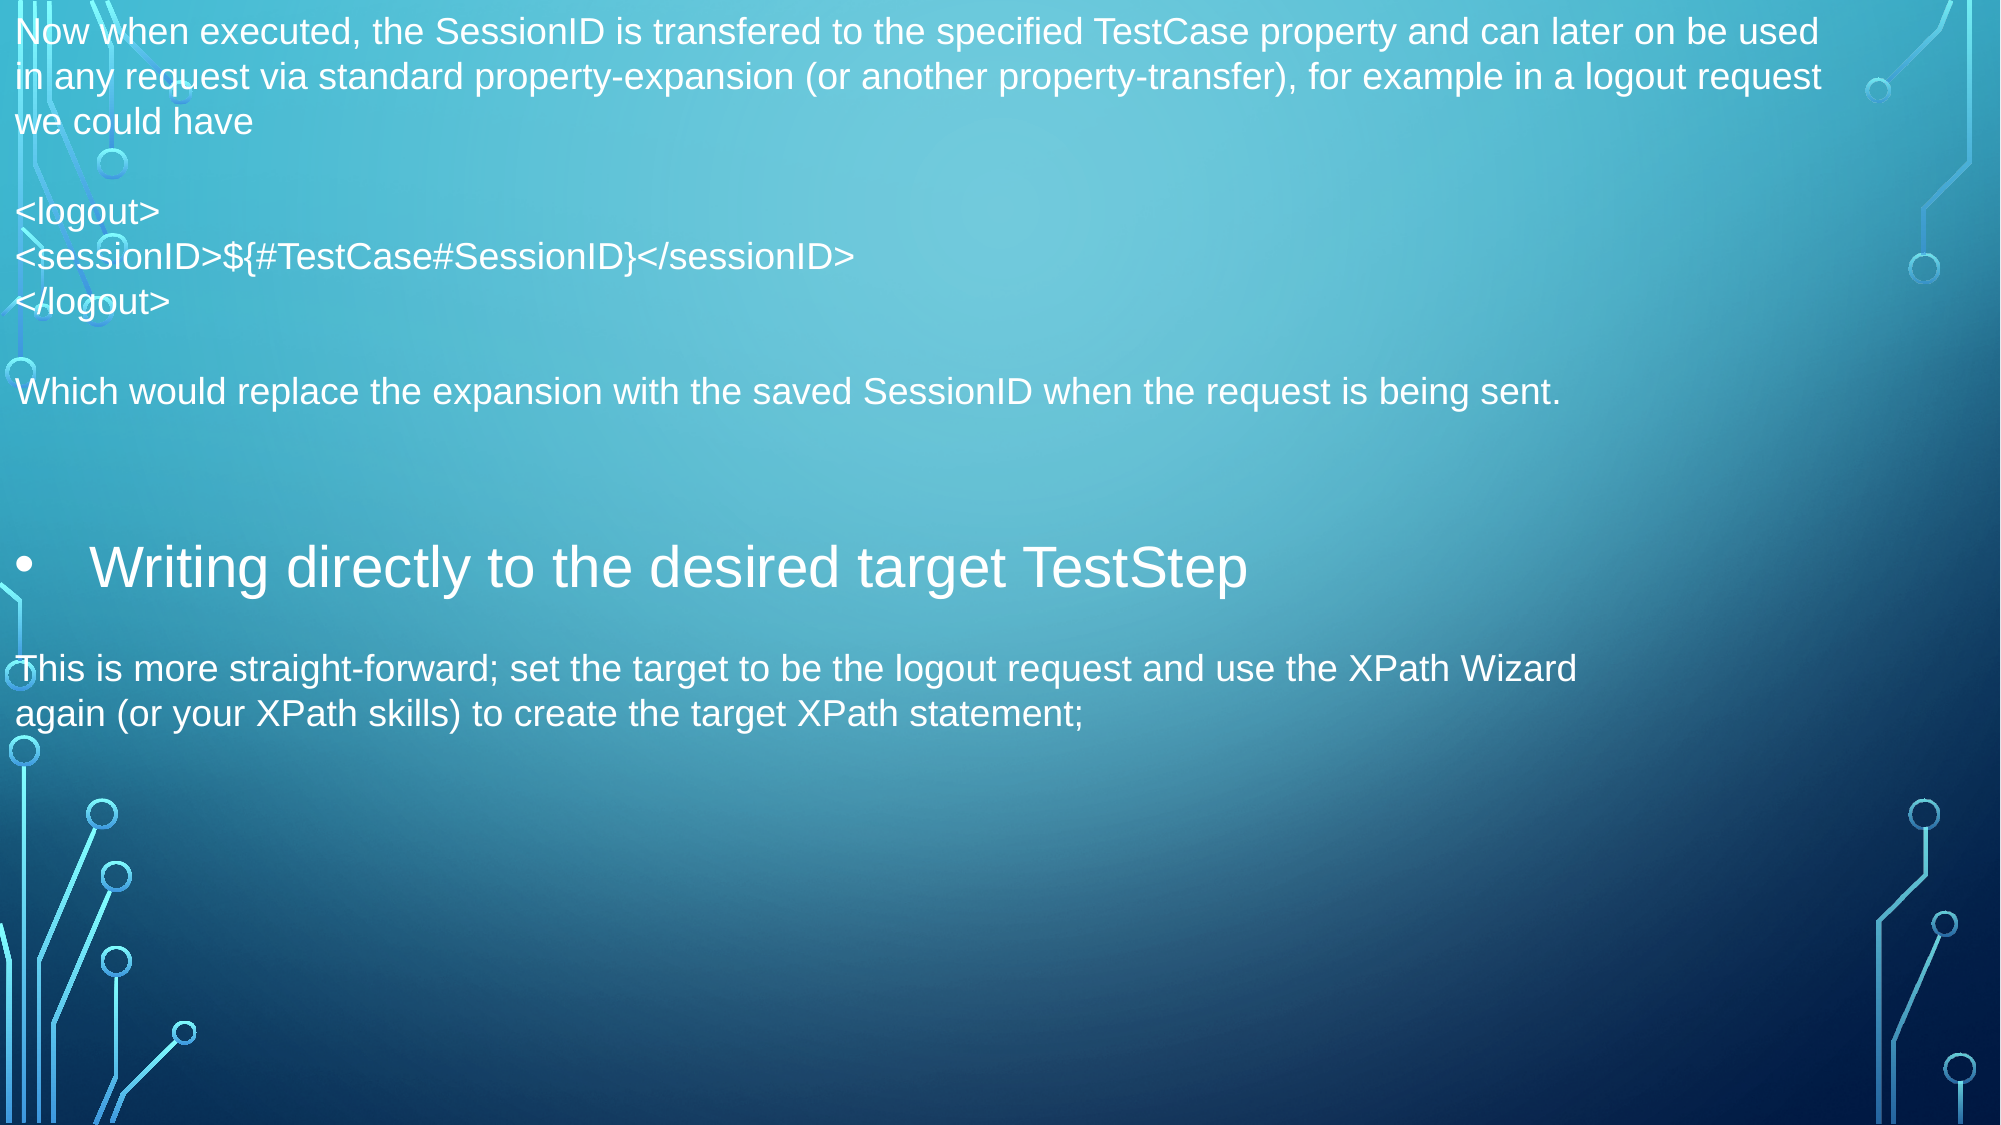

Now when executed, the SessionID is transfered to the specified TestCase property and can later on be used in any request via standard property-expansion (or another property-transfer), for example in a logout request we could have

<logout>
<sessionID>${#TestCase#SessionID}</sessionID>
</logout>

Which would replace the expansion with the saved SessionID when the request is being sent.
Writing directly to the desired target TestStep

This is more straight-forward; set the target to be the logout request and use the XPath Wizard again (or your XPath skills) to create the target XPath statement;